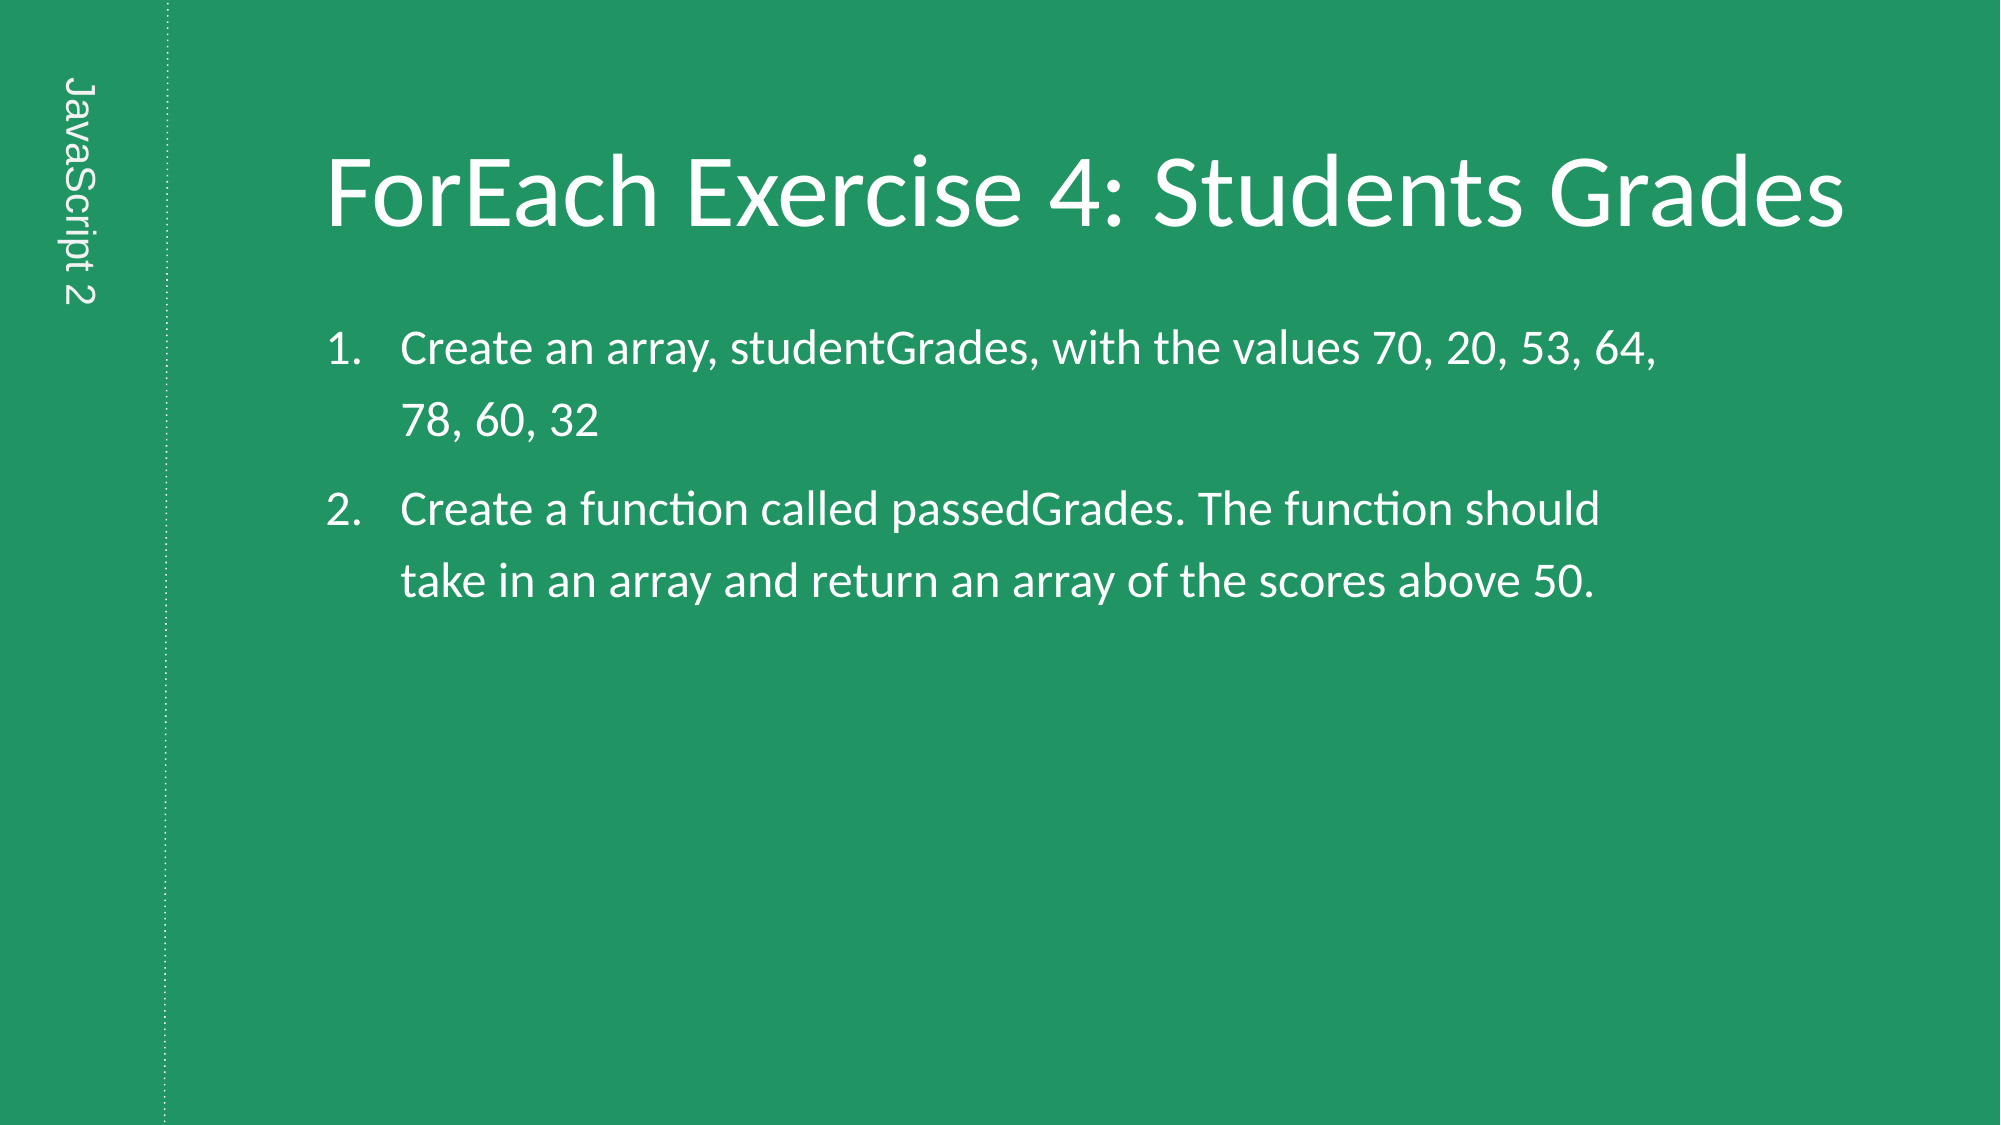

# ForEach Exercise 4: Students Grades
Create an array, studentGrades, with the values 70, 20, 53, 64, 78, 60, 32
Create a function called passedGrades. The function should take in an array and return an array of the scores above 50.